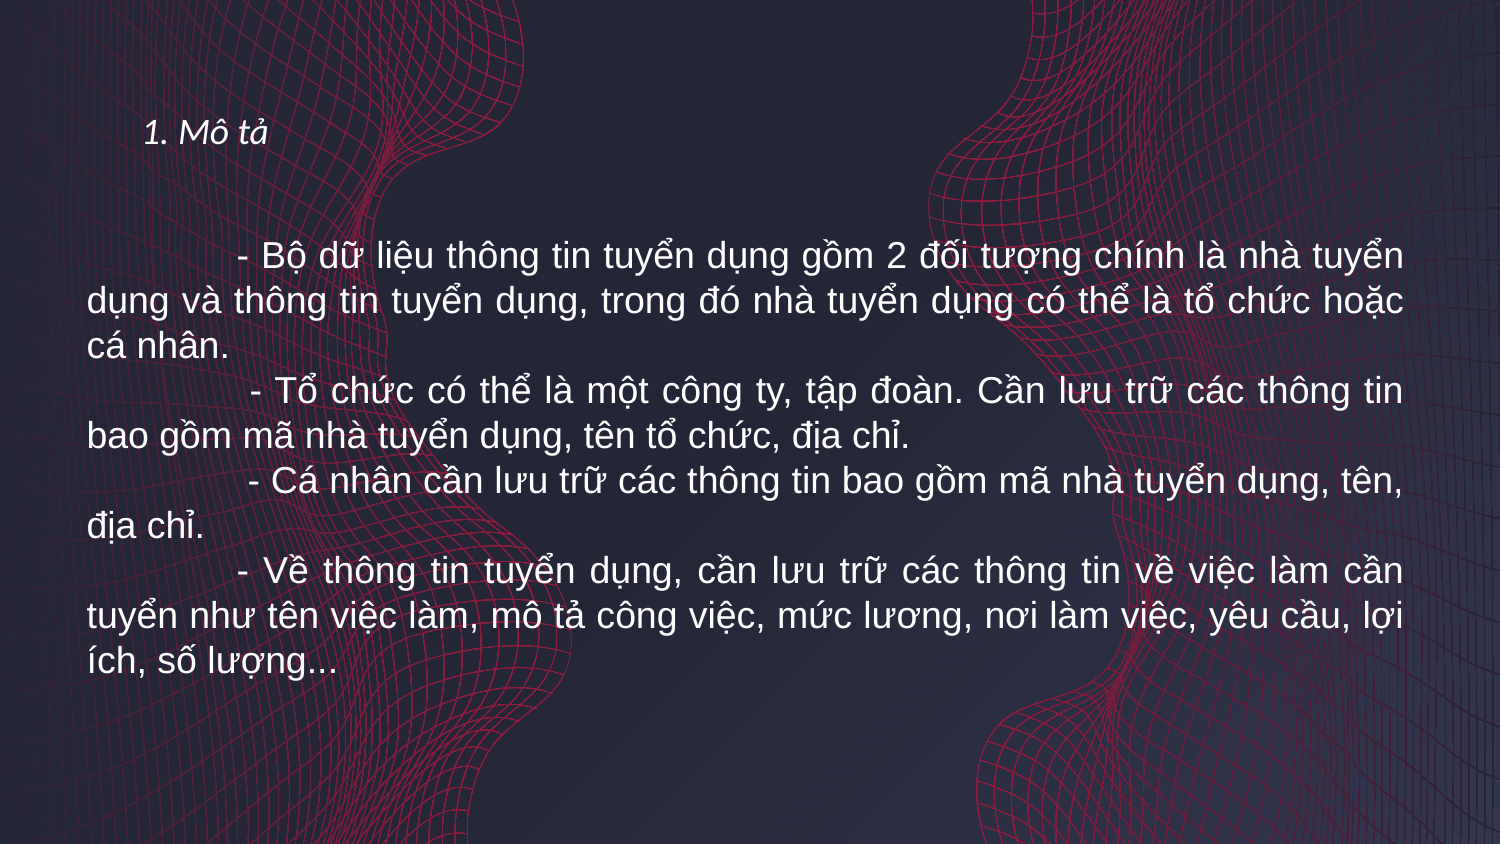

1. Mô tả
	- Bộ dữ liệu thông tin tuyển dụng gồm 2 đối tượng chính là nhà tuyển dụng và thông tin tuyển dụng, trong đó nhà tuyển dụng có thể là tổ chức hoặc cá nhân.
	 - Tổ chức có thể là một công ty, tập đoàn. Cần lưu trữ các thông tin bao gồm mã nhà tuyển dụng, tên tổ chức, địa chỉ.
	 - Cá nhân cần lưu trữ các thông tin bao gồm mã nhà tuyển dụng, tên, địa chỉ.
	- Về thông tin tuyển dụng, cần lưu trữ các thông tin về việc làm cần tuyển như tên việc làm, mô tả công việc, mức lương, nơi làm việc, yêu cầu, lợi ích, số lượng...